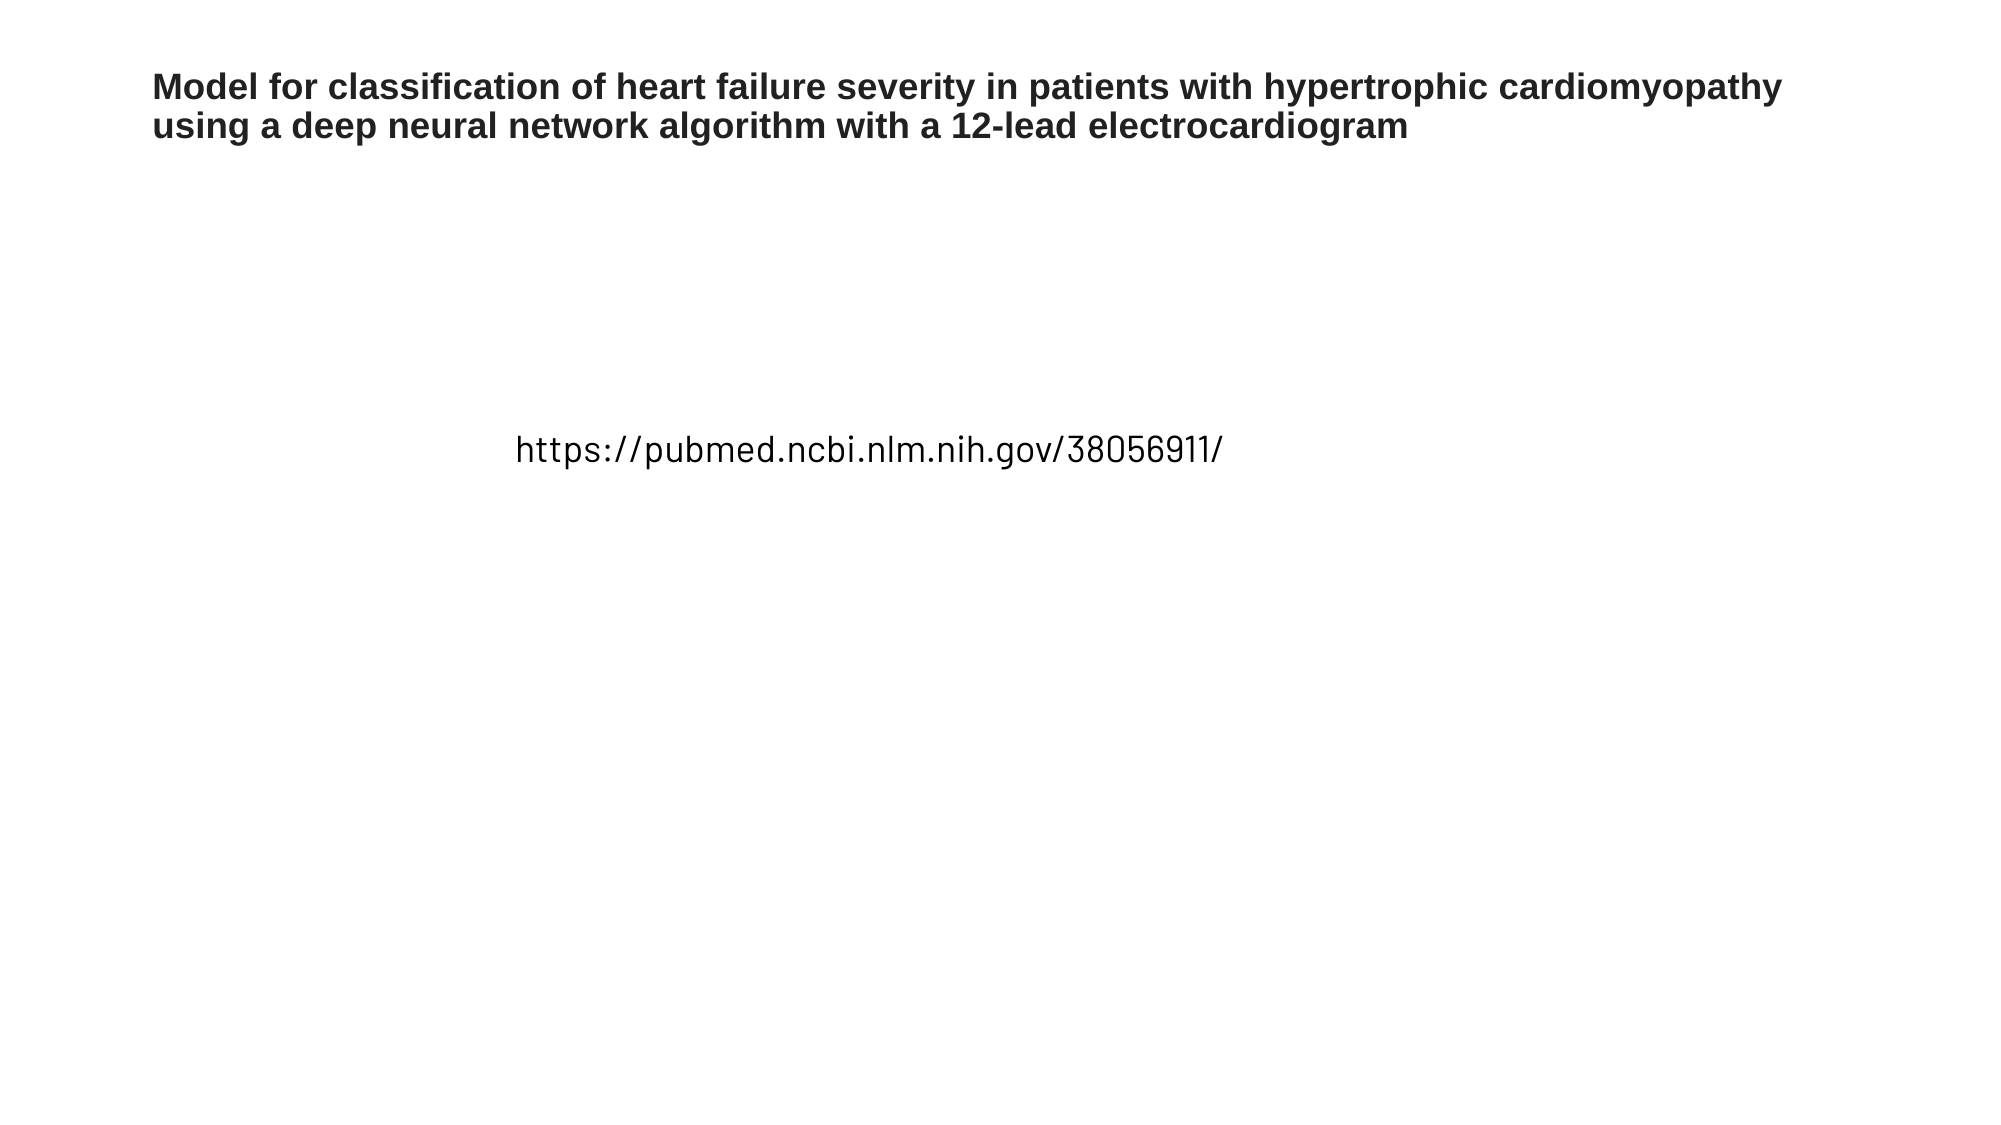

# Model for classification of heart failure severity in patients with hypertrophic cardiomyopathy using a deep neural network algorithm with a 12-lead electrocardiogram

https://pubmed.ncbi.nlm.nih.gov/38056911/